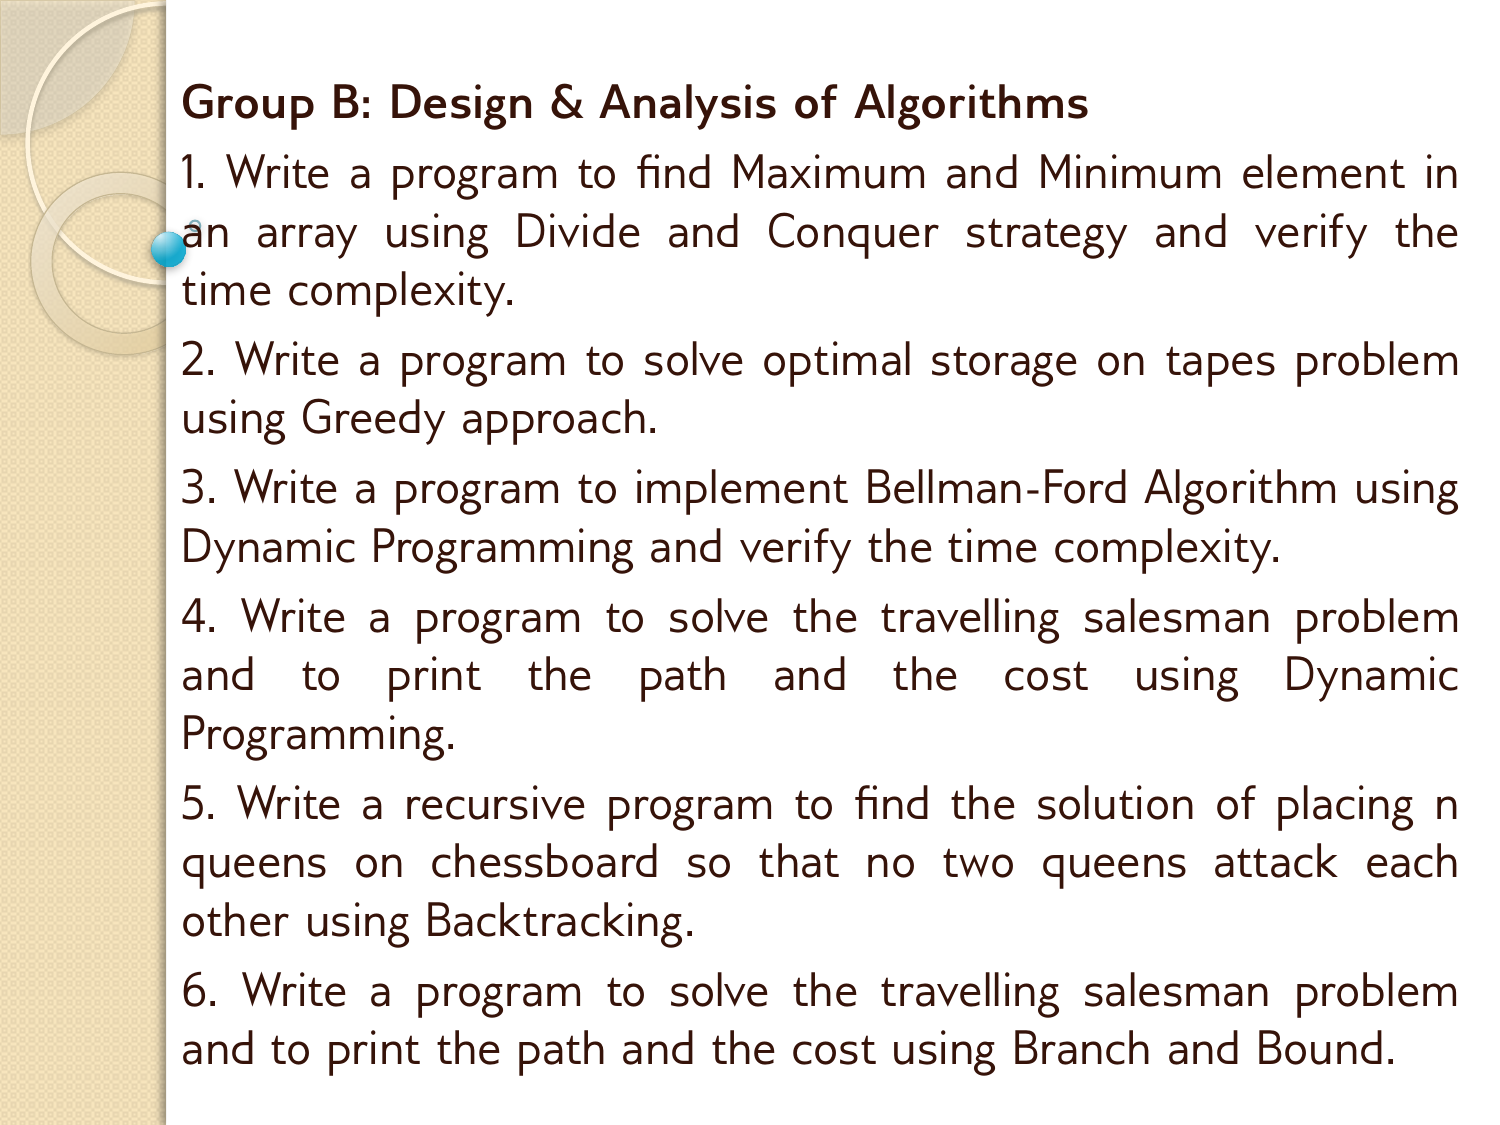

Group B: Design & Analysis of Algorithms
1. Write a program to find Maximum and Minimum element in an array using Divide and Conquer strategy and verify the time complexity.
2. Write a program to solve optimal storage on tapes problem using Greedy approach.
3. Write a program to implement Bellman-Ford Algorithm using Dynamic Programming and verify the time complexity.
4. Write a program to solve the travelling salesman problem and to print the path and the cost using Dynamic Programming.
5. Write a recursive program to find the solution of placing n queens on chessboard so that no two queens attack each other using Backtracking.
6. Write a program to solve the travelling salesman problem and to print the path and the cost using Branch and Bound.